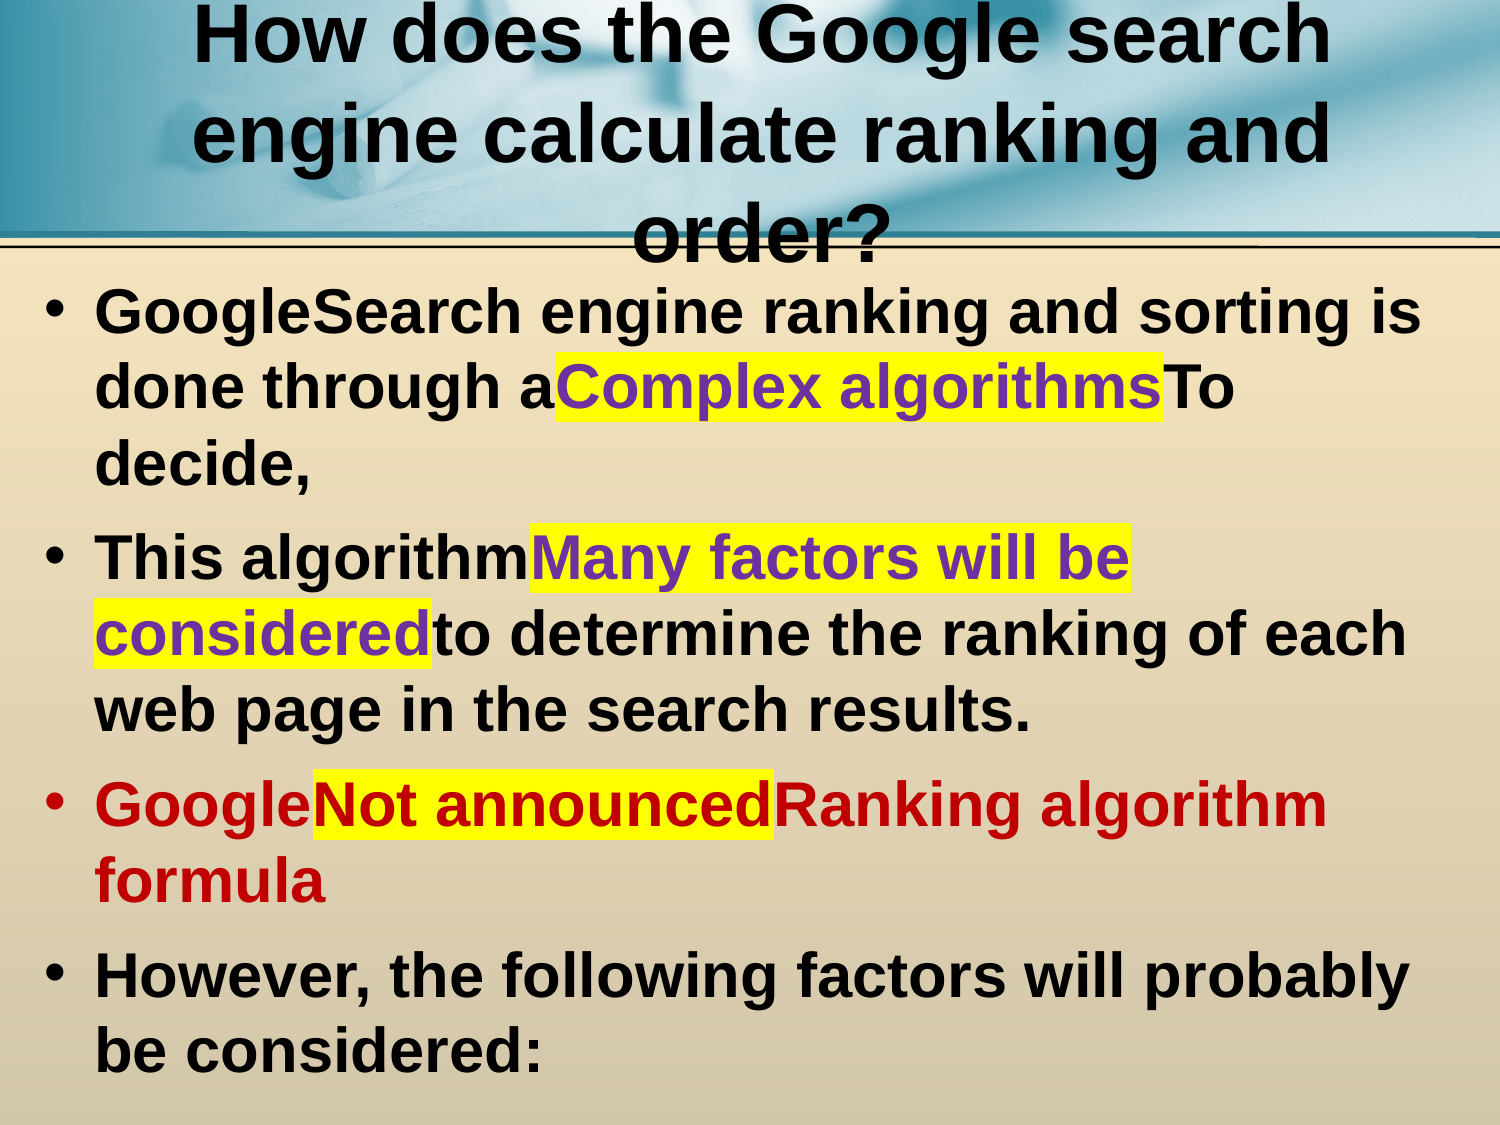

# How does the Google search engine calculate ranking and order?
GoogleSearch engine ranking and sorting is done through aComplex algorithmsTo decide,
This algorithmMany factors will be consideredto determine the ranking of each web page in the search results.
GoogleNot announcedRanking algorithm formula
However, the following factors will probably be considered: